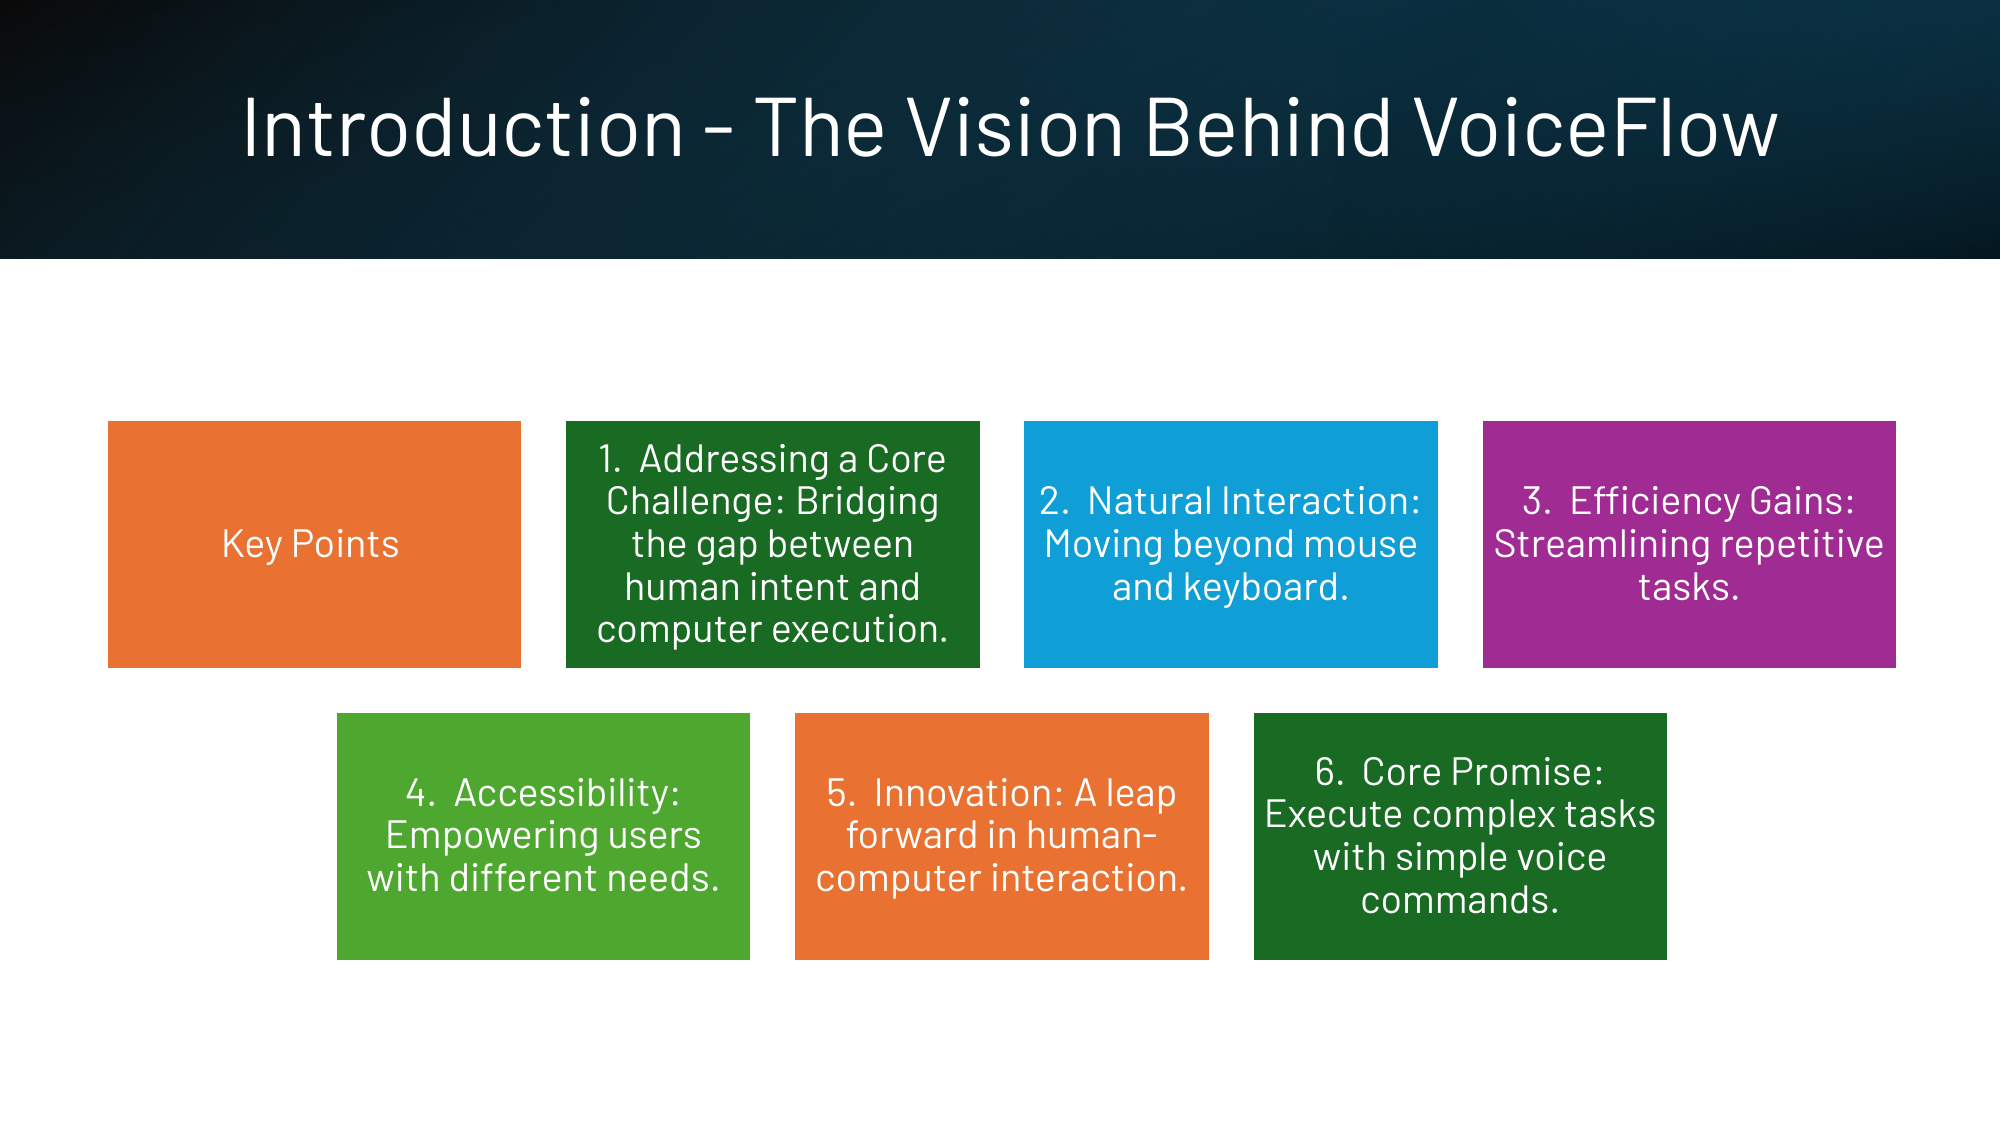

# Introduction - The Vision Behind VoiceFlow
Key Points
1.  Addressing a Core Challenge: Bridging the gap between human intent and computer execution.
2.  Natural Interaction: Moving beyond mouse and keyboard.
3.  Efficiency Gains: Streamlining repetitive tasks.
4.  Accessibility: Empowering users with different needs.
5.  Innovation: A leap forward in human-computer interaction.
6.  Core Promise: Execute complex tasks with simple voice commands.